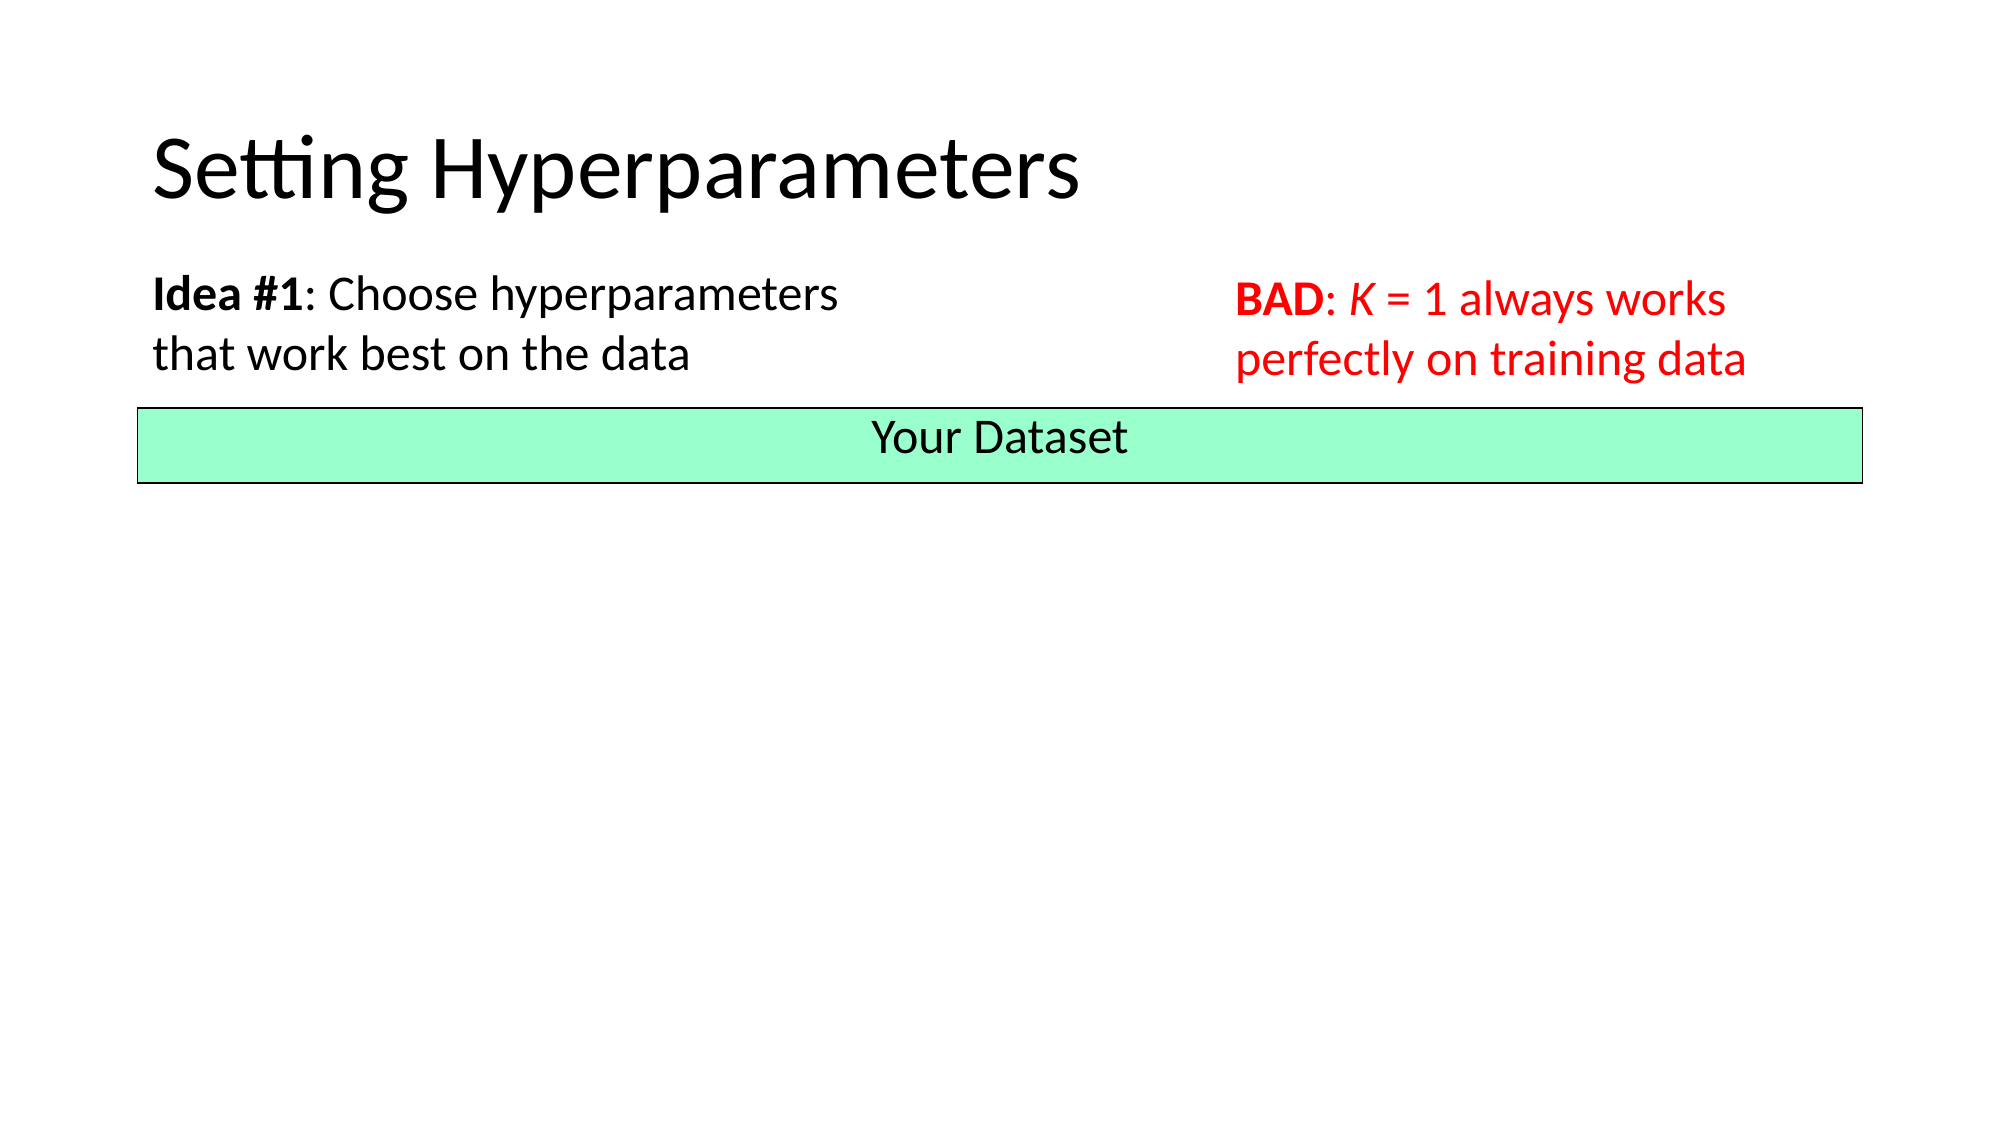

# Setting Hyperparameters
Idea #1: Choose hyperparameters
that work best on the data
BAD: K = 1 always works
perfectly on training data
| Your Dataset |
| --- |